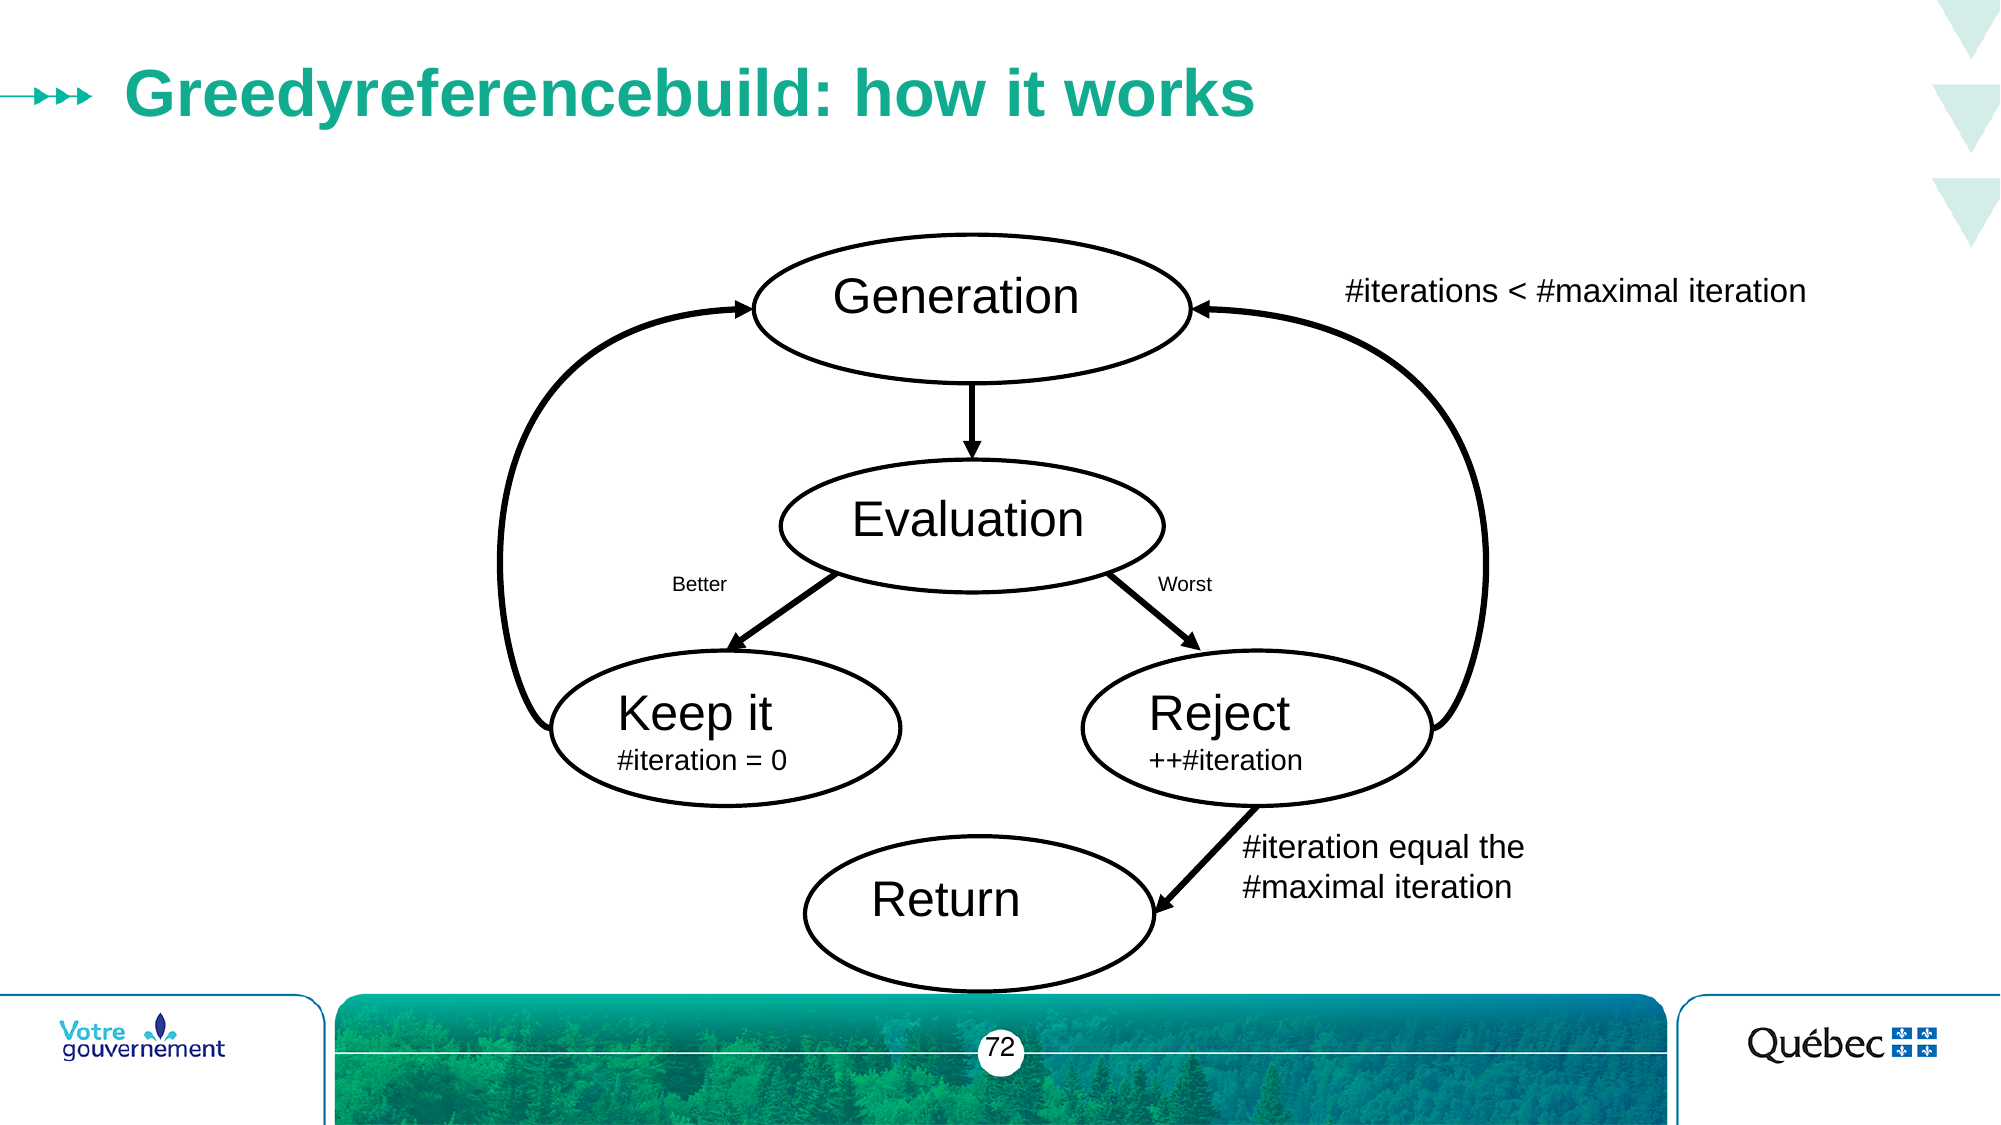

# Greedyreferencebuild: how it works
Generation
#iterations < #maximal iteration
Evaluation
Better
Worst
Keep it
#iteration = 0

Reject
++#iteration

#iteration equal the  #maximal iteration
Return
72